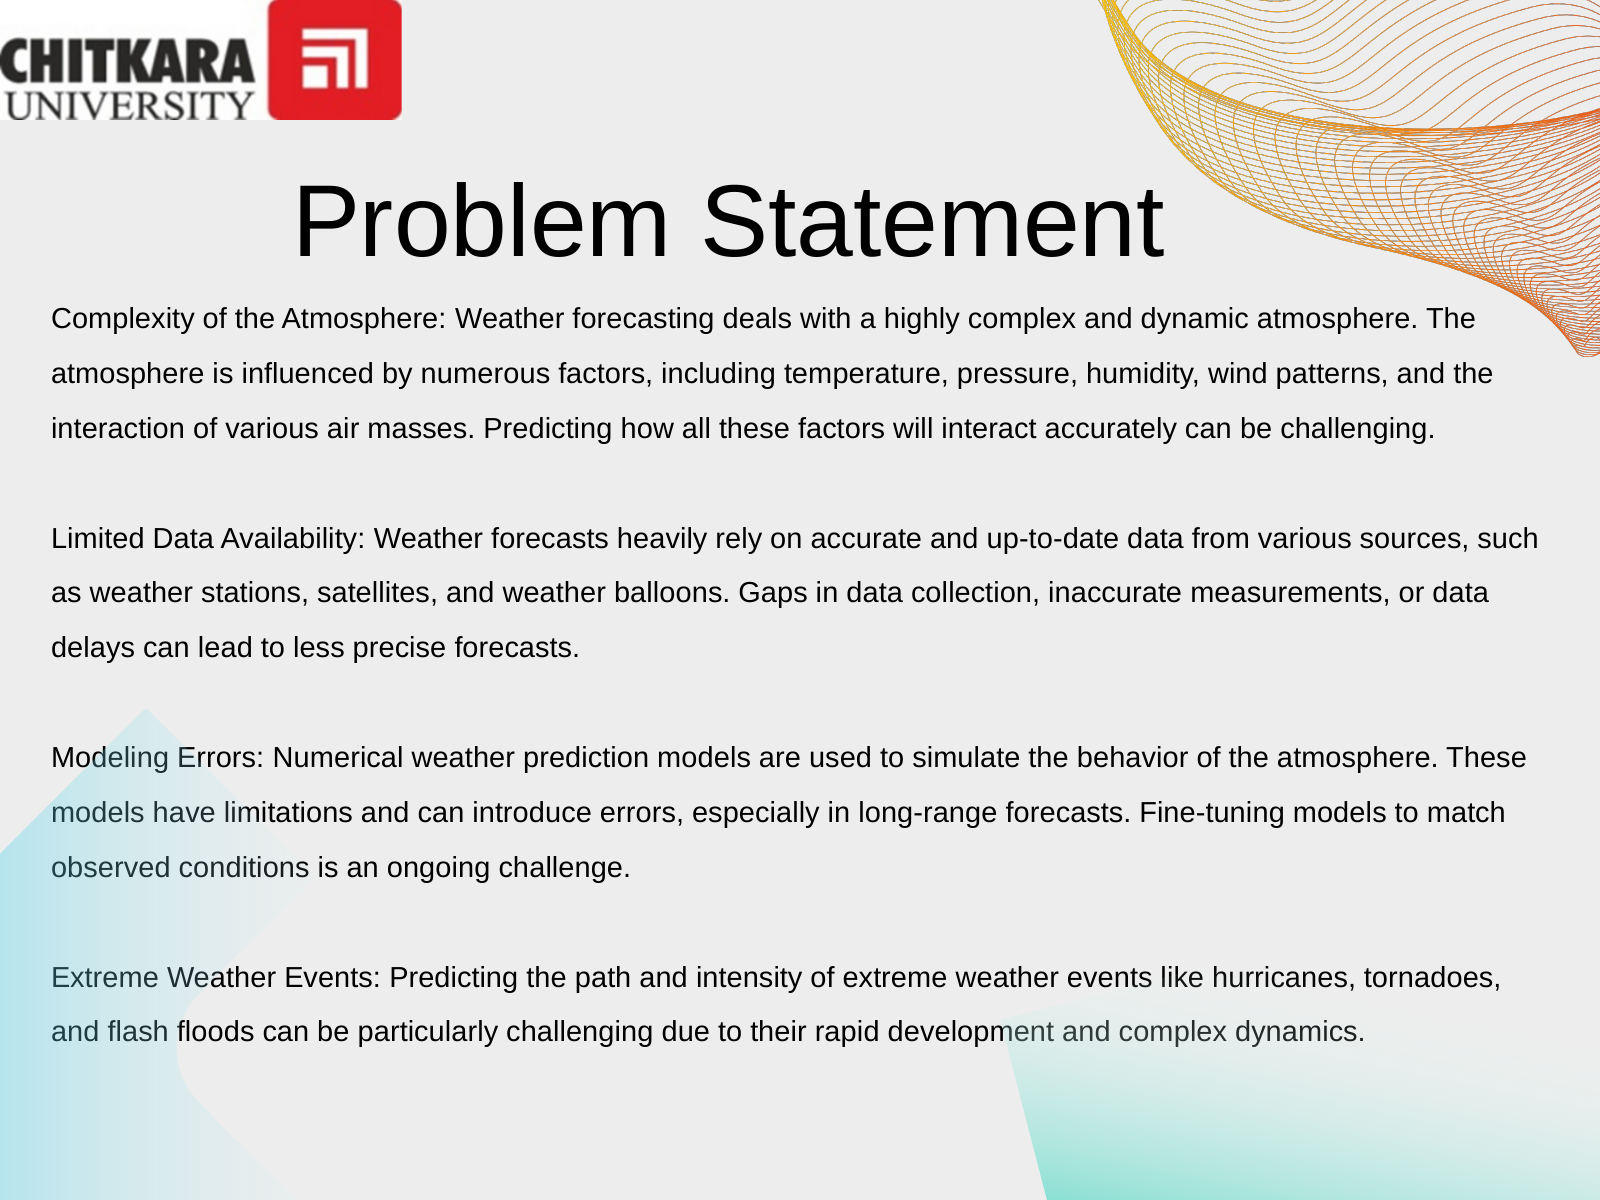

Problem Statement
Complexity of the Atmosphere: Weather forecasting deals with a highly complex and dynamic atmosphere. The atmosphere is influenced by numerous factors, including temperature, pressure, humidity, wind patterns, and the interaction of various air masses. Predicting how all these factors will interact accurately can be challenging.

Limited Data Availability: Weather forecasts heavily rely on accurate and up-to-date data from various sources, such as weather stations, satellites, and weather balloons. Gaps in data collection, inaccurate measurements, or data delays can lead to less precise forecasts.

Modeling Errors: Numerical weather prediction models are used to simulate the behavior of the atmosphere. These models have limitations and can introduce errors, especially in long-range forecasts. Fine-tuning models to match observed conditions is an ongoing challenge.

Extreme Weather Events: Predicting the path and intensity of extreme weather events like hurricanes, tornadoes, and flash floods can be particularly challenging due to their rapid development and complex dynamics.